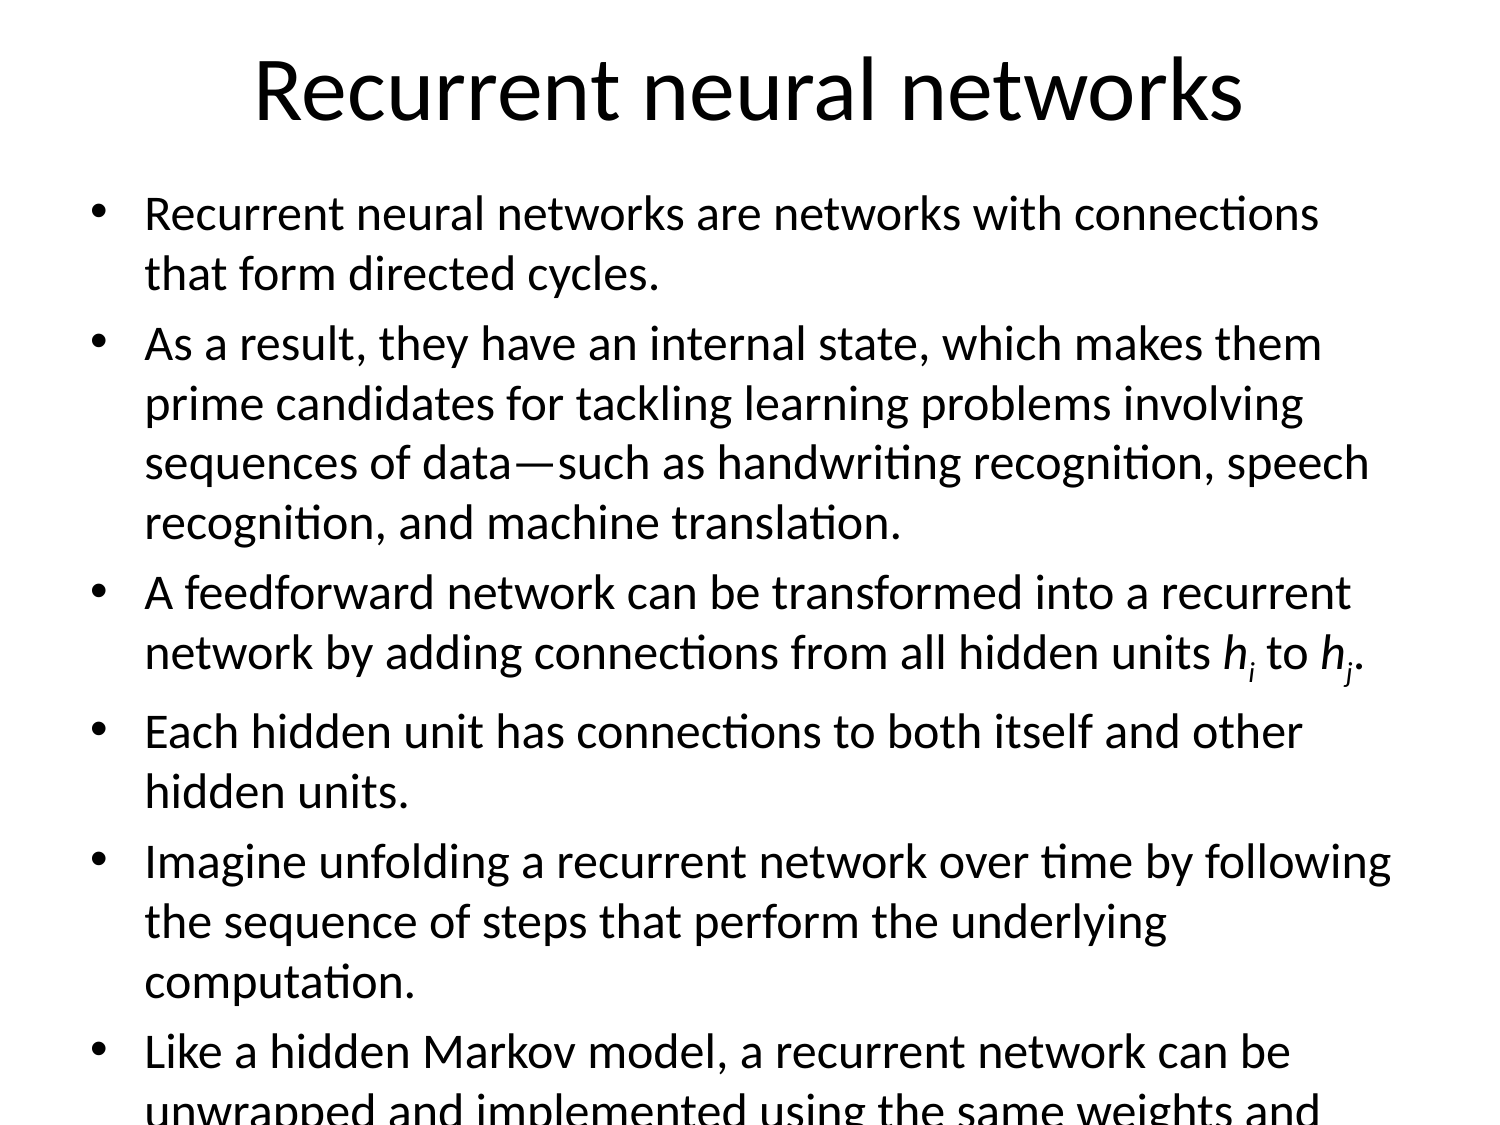

# Recurrent neural networks
Recurrent neural networks are networks with connections that form directed cycles.
As a result, they have an internal state, which makes them prime candidates for tackling learning problems involving sequences of data—such as handwriting recognition, speech recognition, and machine translation.
A feedforward network can be transformed into a recurrent network by adding connections from all hidden units hi to hj.
Each hidden unit has connections to both itself and other hidden units.
Imagine unfolding a recurrent network over time by following the sequence of steps that perform the underlying computation.
Like a hidden Markov model, a recurrent network can be unwrapped and implemented using the same weights and biases at each step to link units over time.